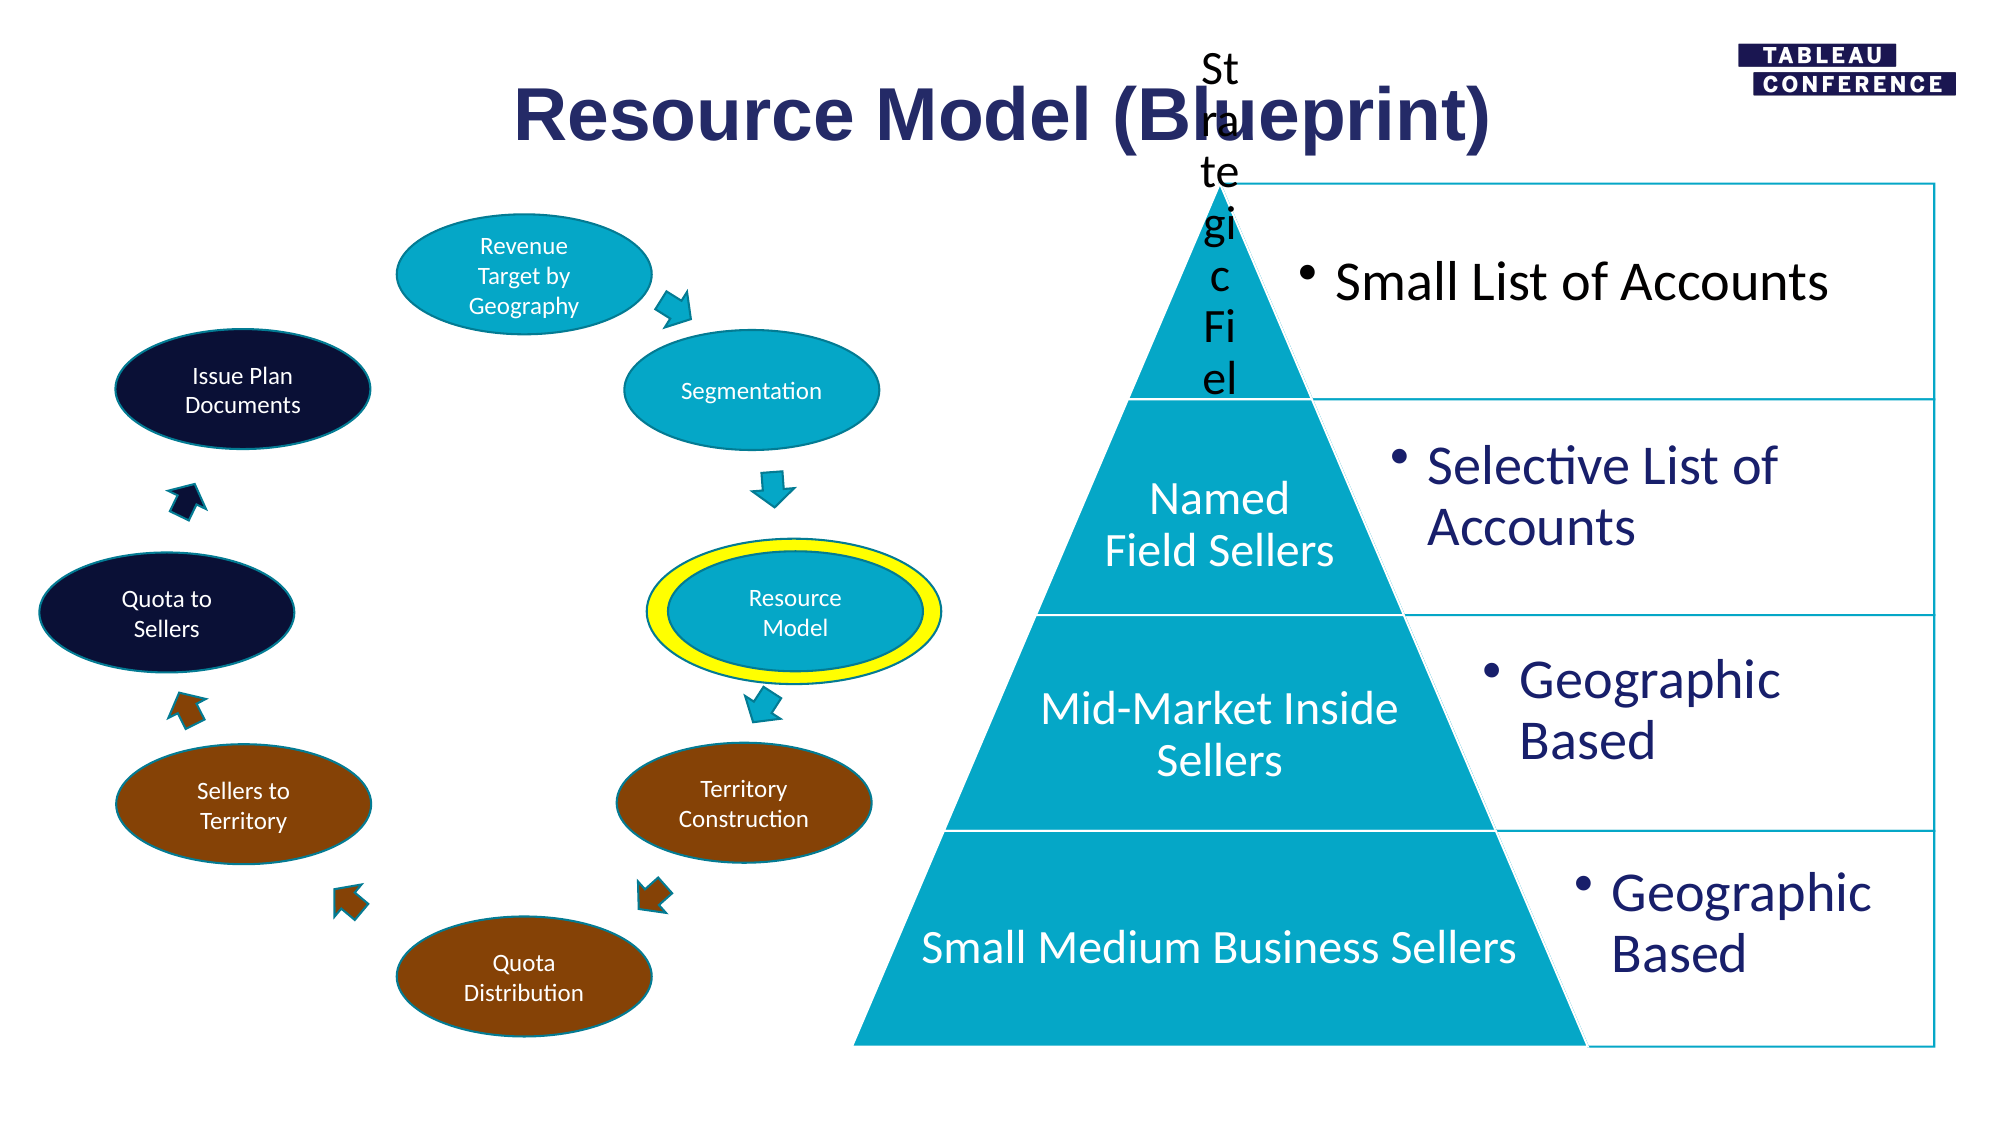

# Resource Model (Blueprint)
Small List of Accounts
Strategic Field Sellers
Selective List of Accounts
Named Field Sellers
Geographic Based
Mid-Market Inside Sellers
Geographic Based
Small Medium Business Sellers
Revenue Target by Geography

Issue Plan Documents
Segmentation

Resource Model
Quota to Sellers

Territory Construction
Sellers to Territory

Quota Distribution